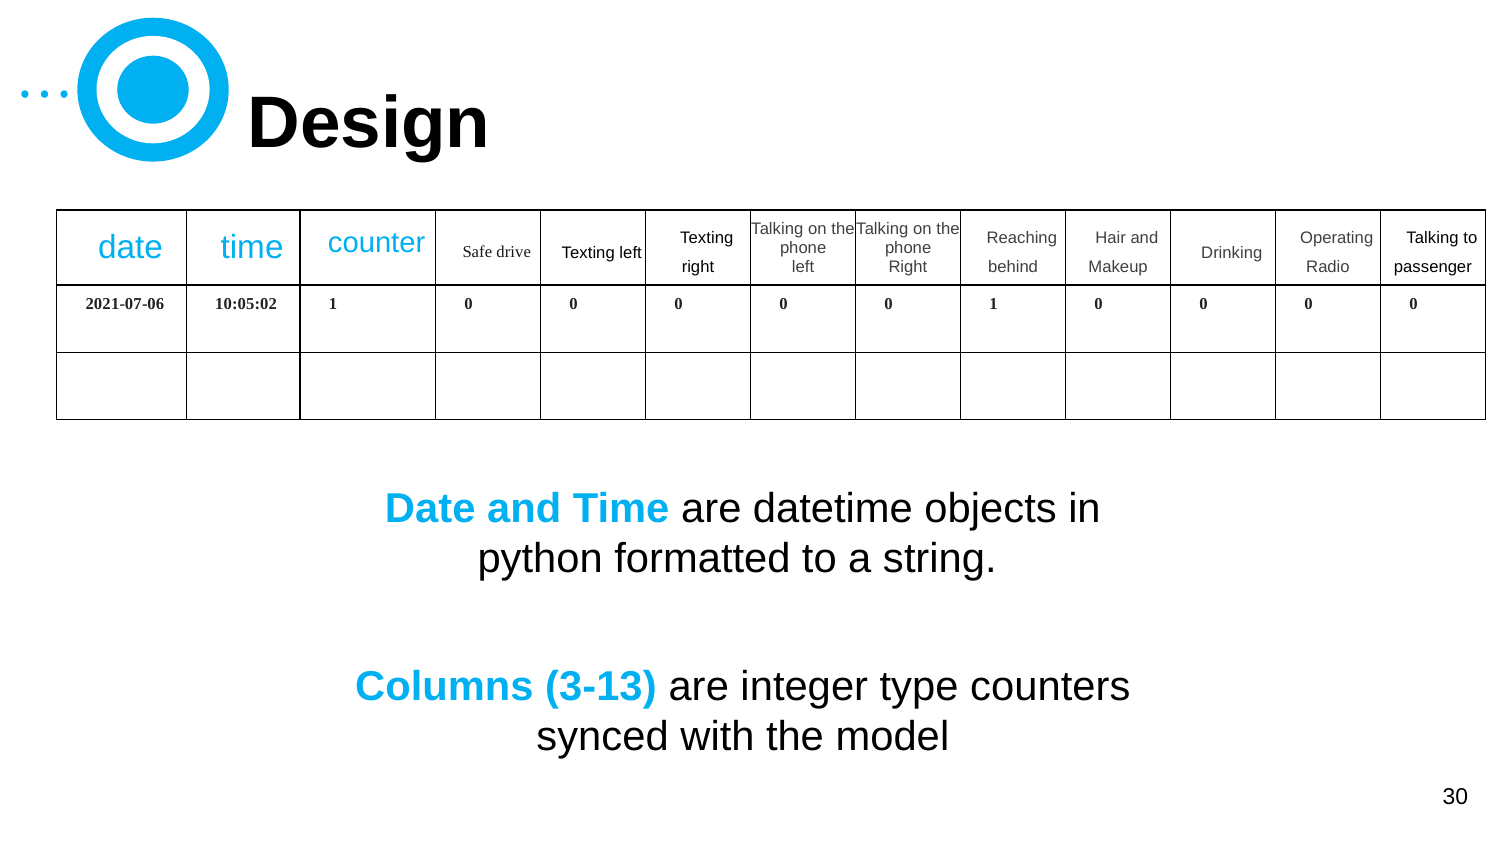

# Design
| date | time | counter | Safe drive | Texting left | Texting right | Talking on the phone left | Talking on the phone Right | Reaching behind | Hair and Makeup | Drinking | Operating Radio | Talking to passenger |
| --- | --- | --- | --- | --- | --- | --- | --- | --- | --- | --- | --- | --- |
| 2021-07-06 | 10:05:02 | 1 | 0 | 0 | 0 | 0 | 0 | 1 | 0 | 0 | 0 | 0 |
|  |  |  |  |  |  |  |  |  |  |  |  |  |
Date and Time are datetime objects in python formatted to a string.
Columns (3-13) are integer type counters synced with the model
30